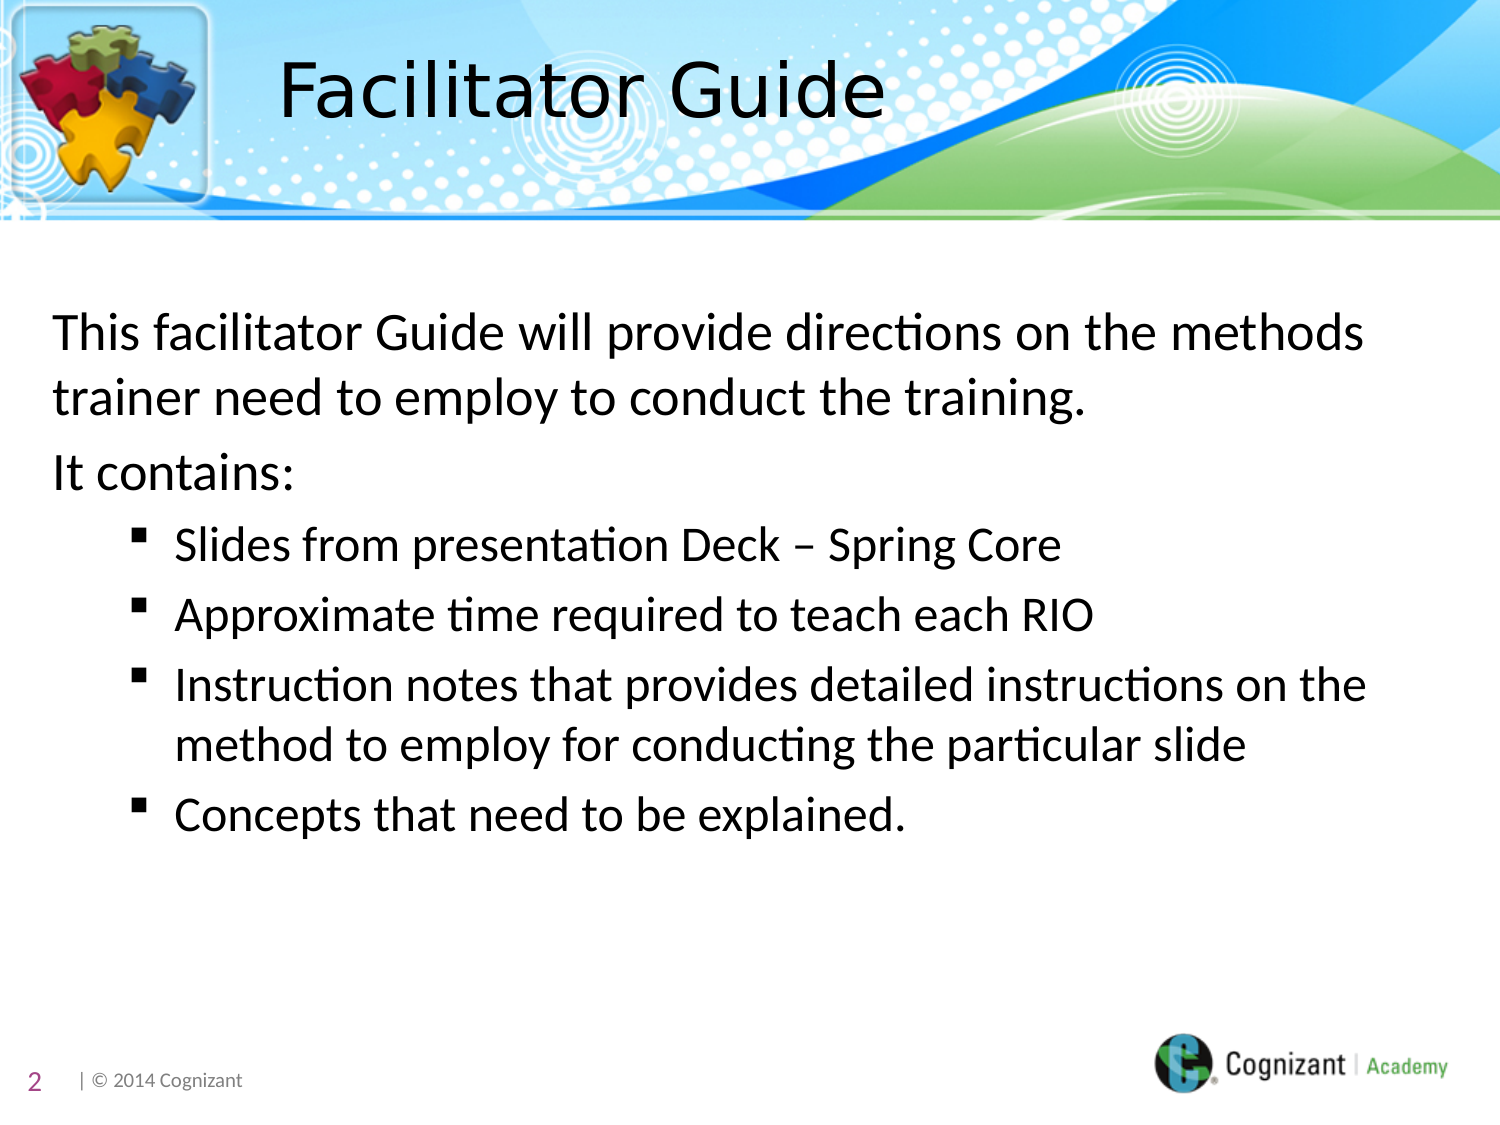

# Facilitator Guide
This facilitator Guide will provide directions on the methods trainer need to employ to conduct the training.
It contains:
Slides from presentation Deck – Spring Core
Approximate time required to teach each RIO
Instruction notes that provides detailed instructions on the method to employ for conducting the particular slide
Concepts that need to be explained.

2